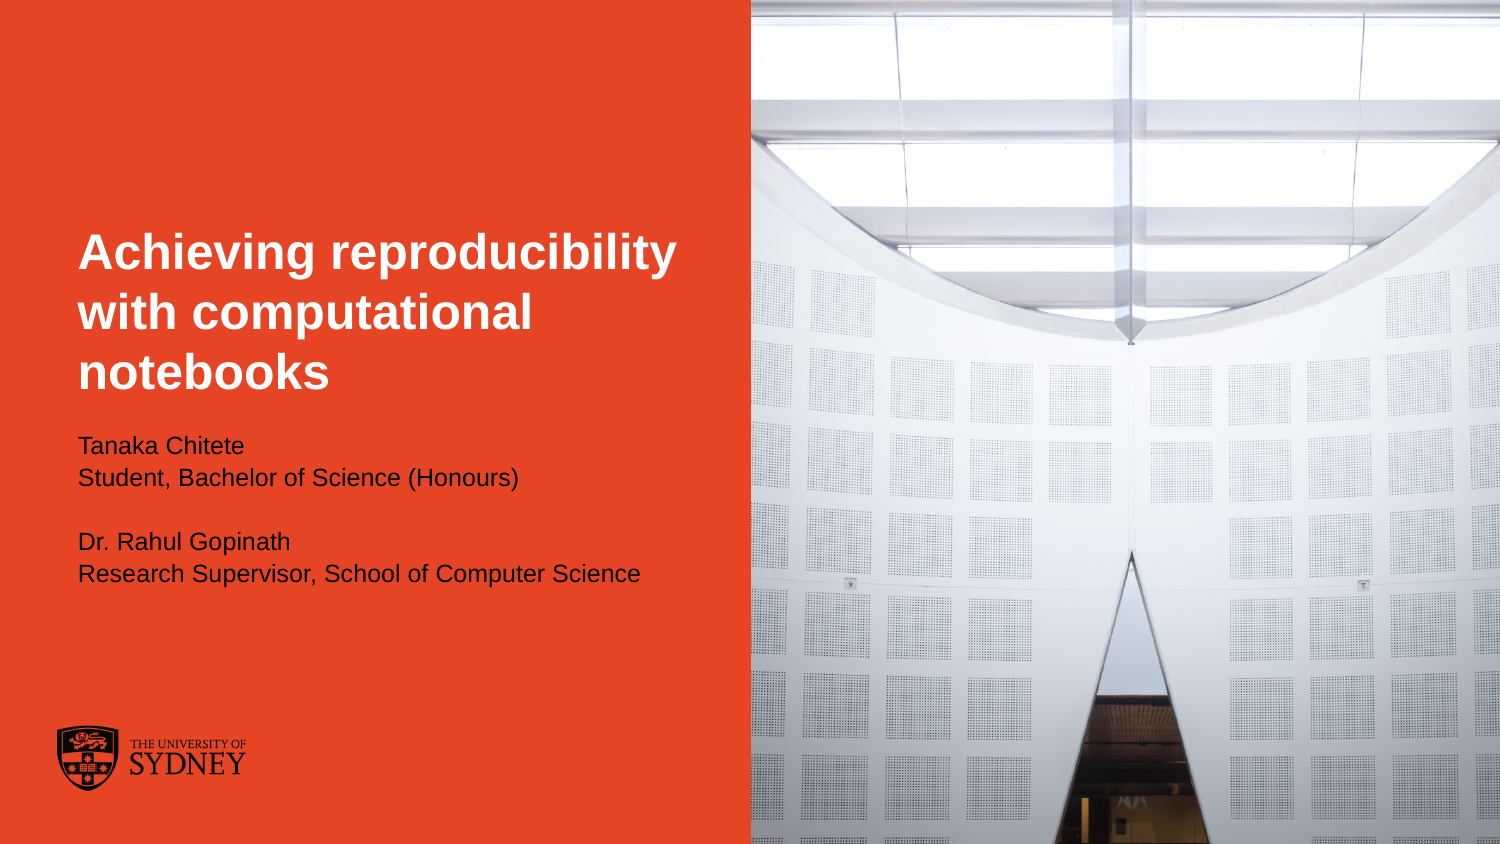

# Achieving reproducibility with computational notebooks
Tanaka Chitete
Student, Bachelor of Science (Honours)

Dr. Rahul Gopinath
Research Supervisor, School of Computer Science